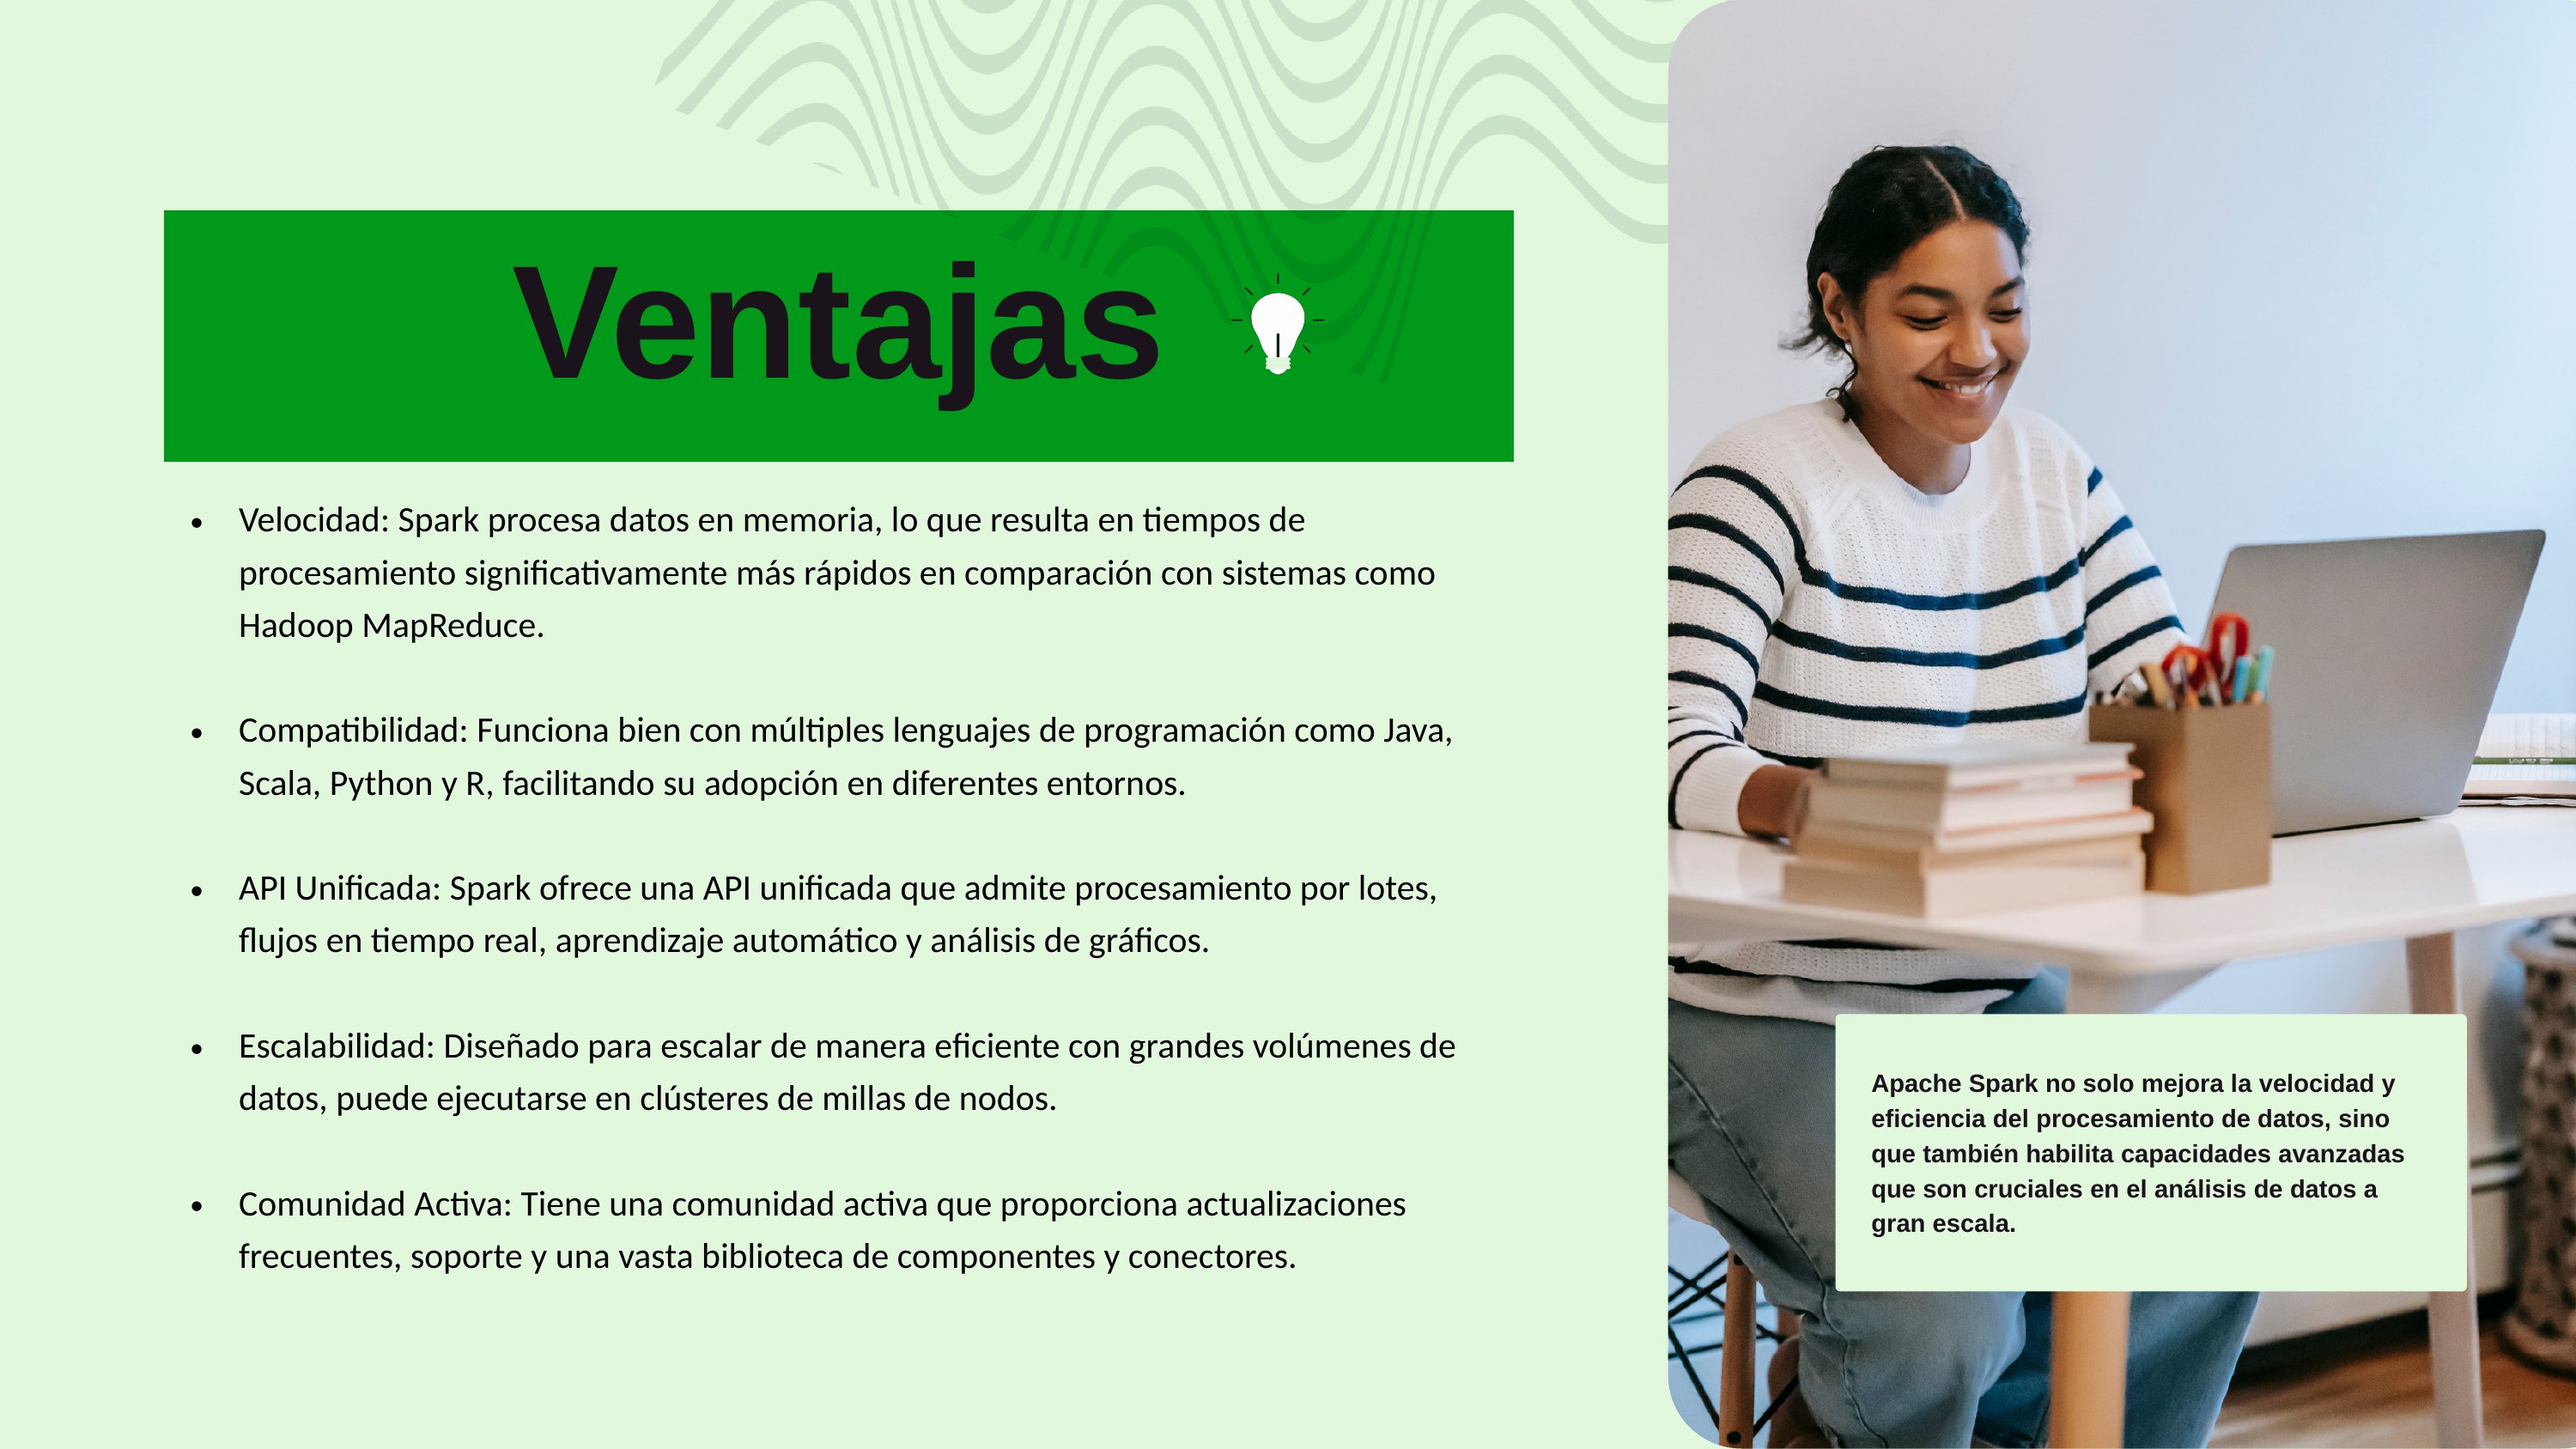

| Ventajas |
| --- |
| Velocidad: Spark procesa datos en memoria, lo que resulta en tiempos de procesamiento significativamente más rápidos en comparación con sistemas como Hadoop MapReduce. Compatibilidad: Funciona bien con múltiples lenguajes de programación como Java, Scala, Python y R, facilitando su adopción en diferentes entornos. API Unificada: Spark ofrece una API unificada que admite procesamiento por lotes, flujos en tiempo real, aprendizaje automático y análisis de gráficos. Escalabilidad: Diseñado para escalar de manera eficiente con grandes volúmenes de datos, puede ejecutarse en clústeres de millas de nodos. Comunidad Activa: Tiene una comunidad activa que proporciona actualizaciones frecuentes, soporte y una vasta biblioteca de componentes y conectores. |

Apache Spark no solo mejora la velocidad y eficiencia del procesamiento de datos, sino que también habilita capacidades avanzadas que son cruciales en el análisis de datos a gran escala.